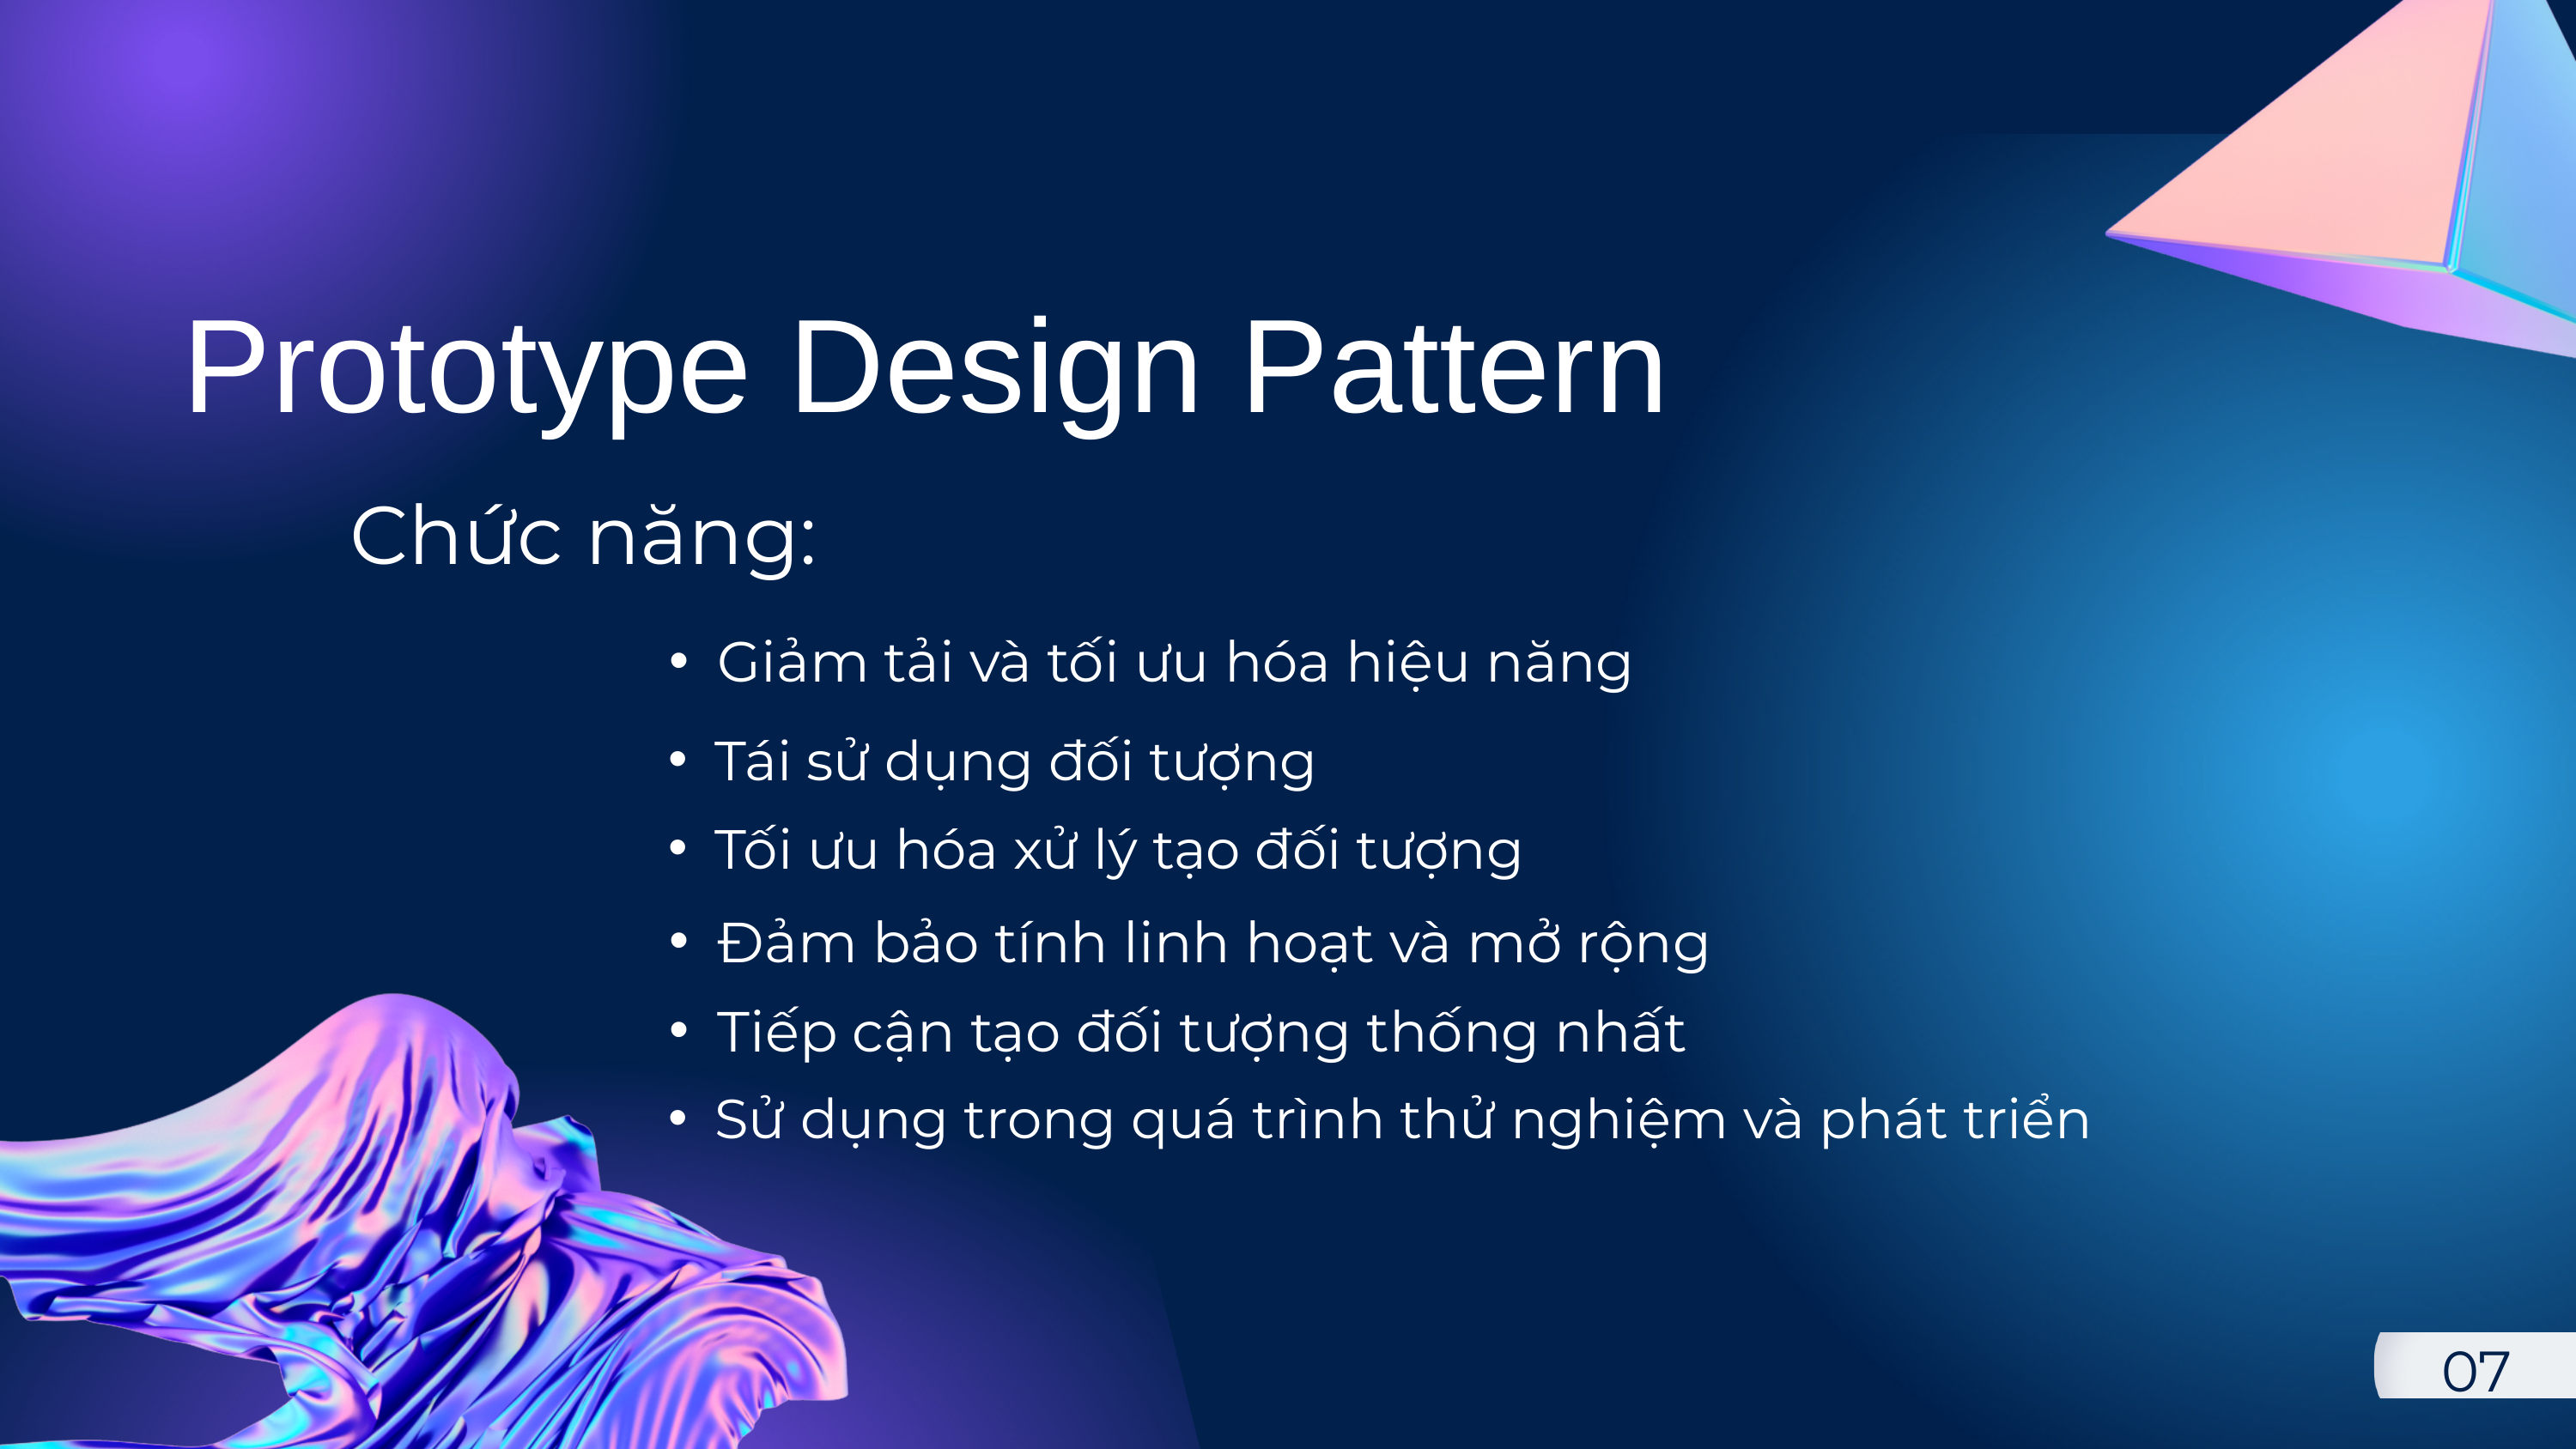

Prototype Design Pattern
Chức năng:
Giảm tải và tối ưu hóa hiệu năng
Tái sử dụng đối tượng
Tối ưu hóa xử lý tạo đối tượng
Đảm bảo tính linh hoạt và mở rộng
Tiếp cận tạo đối tượng thống nhất
Sử dụng trong quá trình thử nghiệm và phát triển

07